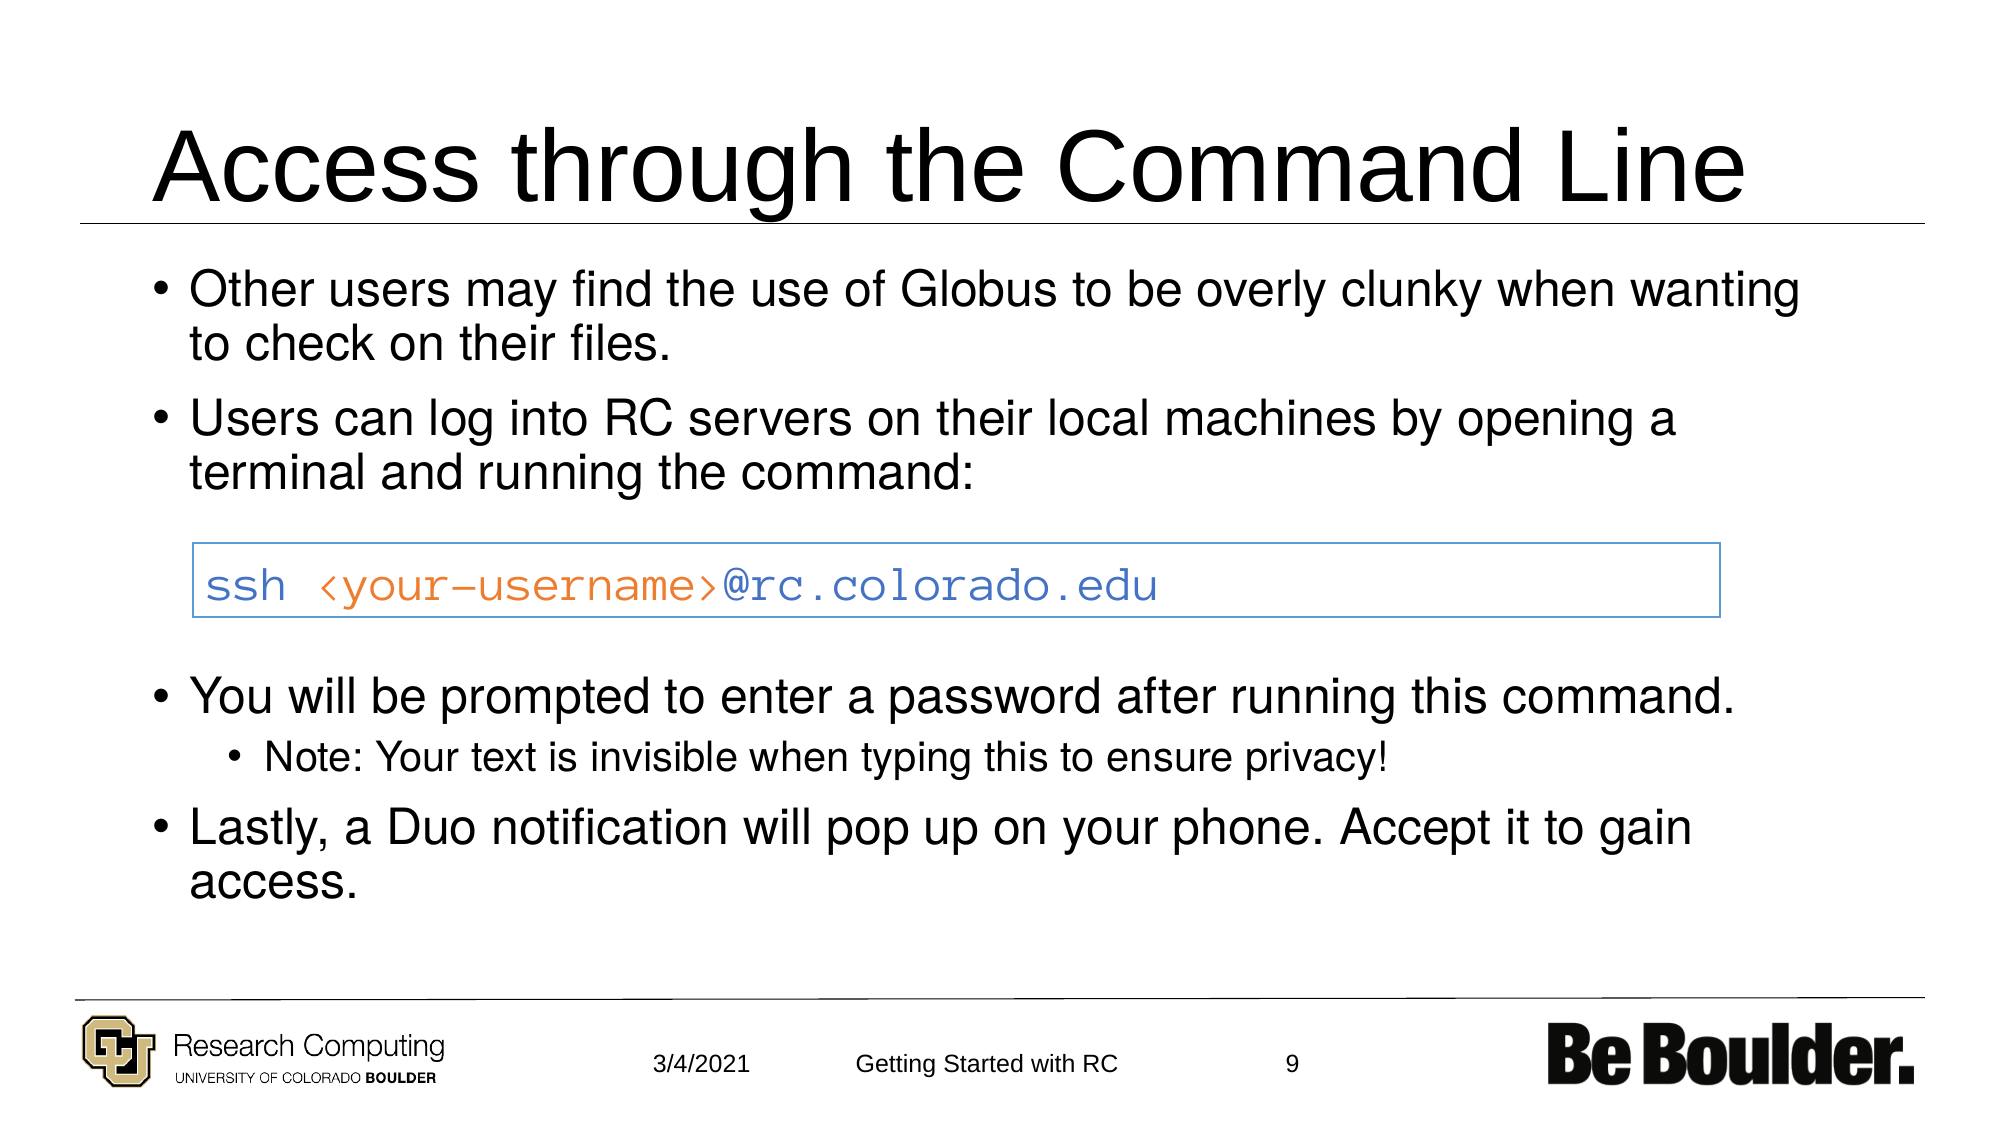

# Access through the Command Line
Other users may find the use of Globus to be overly clunky when wanting to check on their files.
Users can log into RC servers on their local machines by opening a terminal and running the command:

You will be prompted to enter a password after running this command.
Note: Your text is invisible when typing this to ensure privacy!
Lastly, a Duo notification will pop up on your phone. Accept it to gain access.
ssh <your-username>@rc.colorado.edu
3/4/2021
9
Getting Started with RC